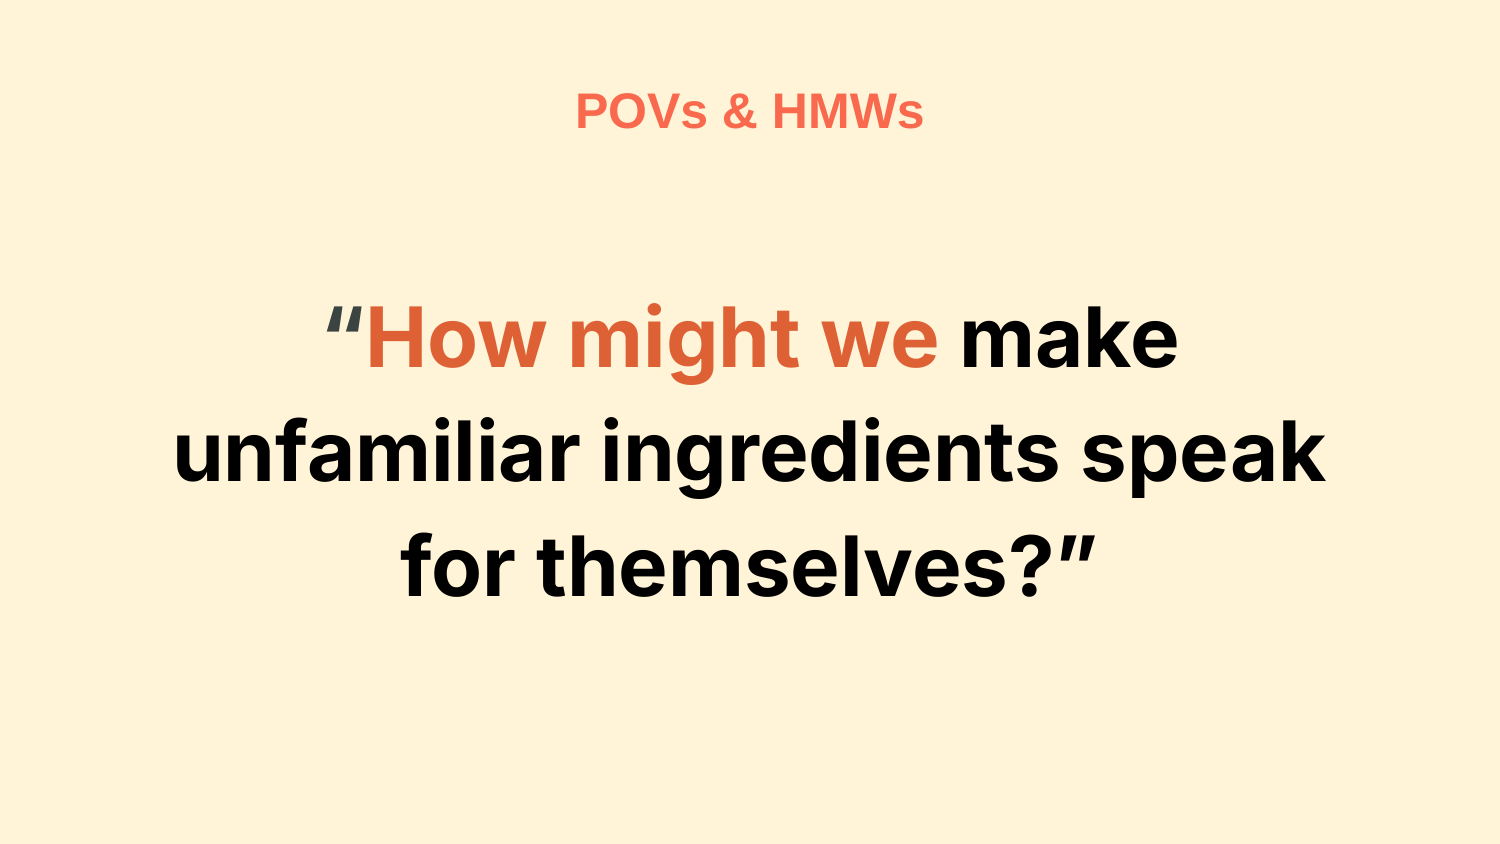

# POVs & HMWs
“How might we make unfamiliar ingredients speak for themselves?”